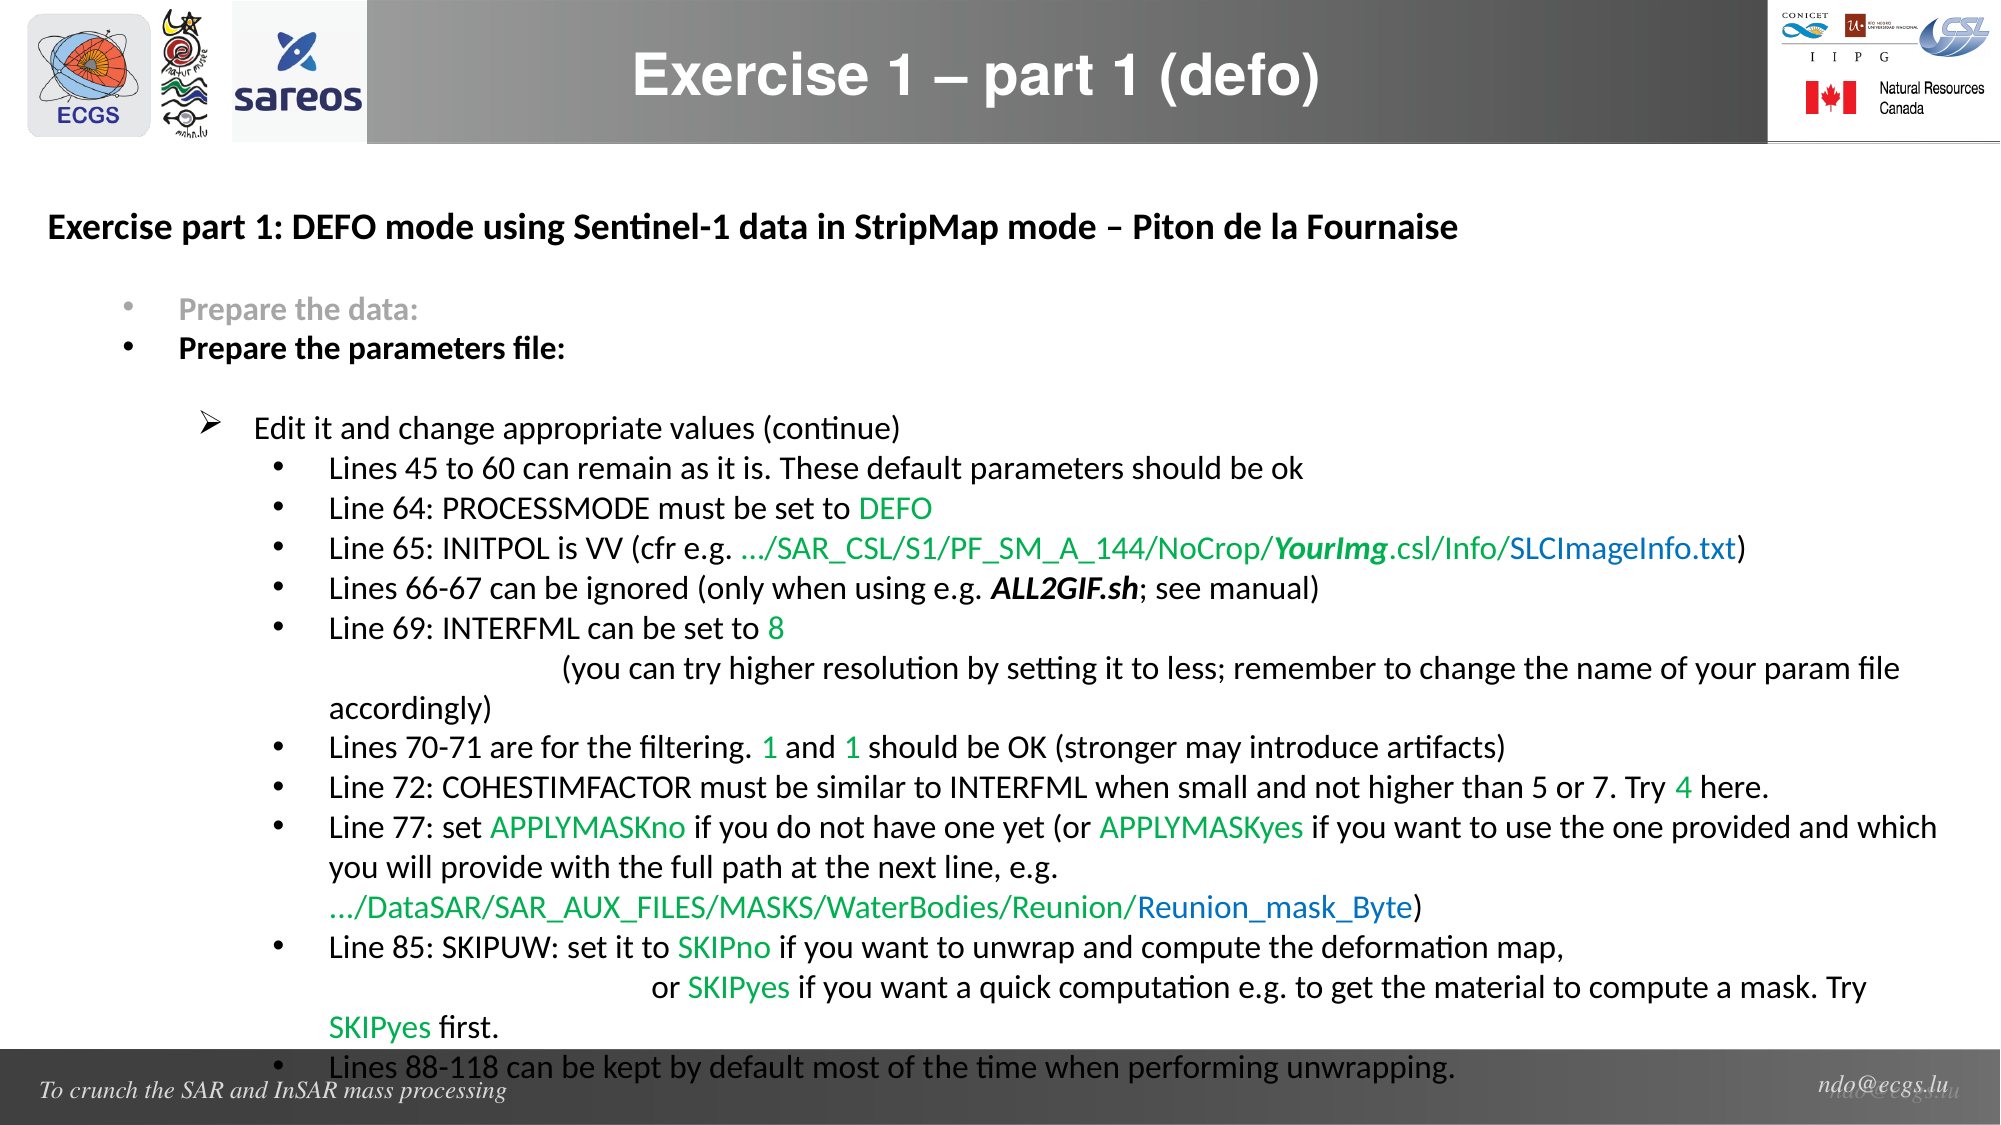

Exercise 1 – part 1 (defo)
Exercise part 1: DEFO mode using Sentinel-1 data in StripMap mode – Piton de la Fournaise

Prepare the data:
Prepare the parameters file:

Edit it and change appropriate values (continue)
Lines 45 to 60 can remain as it is. These default parameters should be ok
Line 64: PROCESSMODE must be set to DEFO
Line 65: INITPOL is VV (cfr e.g. …/SAR_CSL/S1/PF_SM_A_144/NoCrop/YourImg.csl/Info/SLCImageInfo.txt)
Lines 66-67 can be ignored (only when using e.g. ALL2GIF.sh; see manual)
Line 69: INTERFML can be set to 8
	           (you can try higher resolution by setting it to less; remember to change the name of your param file accordingly)
Lines 70-71 are for the filtering. 1 and 1 should be OK (stronger may introduce artifacts)
Line 72: COHESTIMFACTOR must be similar to INTERFML when small and not higher than 5 or 7. Try 4 here.
Line 77: set APPLYMASKno if you do not have one yet (or APPLYMASKyes if you want to use the one provided and which you will provide with the full path at the next line, e.g. .../DataSAR/SAR_AUX_FILES/MASKS/WaterBodies/Reunion/Reunion_mask_Byte)
Line 85: SKIPUW: set it to SKIPno if you want to unwrap and compute the deformation map,
		   or SKIPyes if you want a quick computation e.g. to get the material to compute a mask. Try SKIPyes first.
Lines 88-118 can be kept by default most of the time when performing unwrapping.